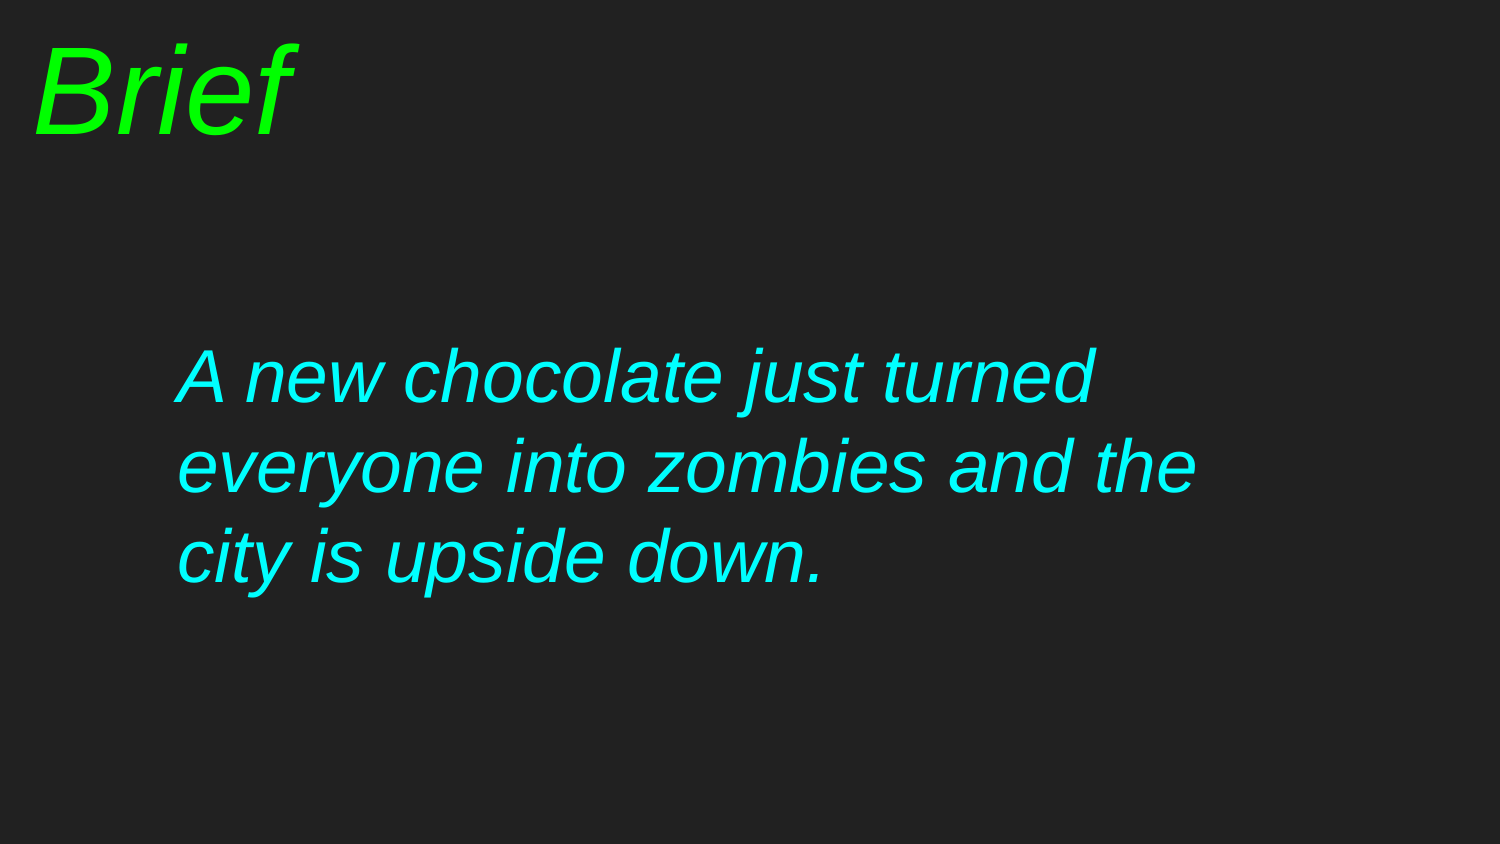

# Brief
A new chocolate just turned everyone into zombies and the city is upside down.